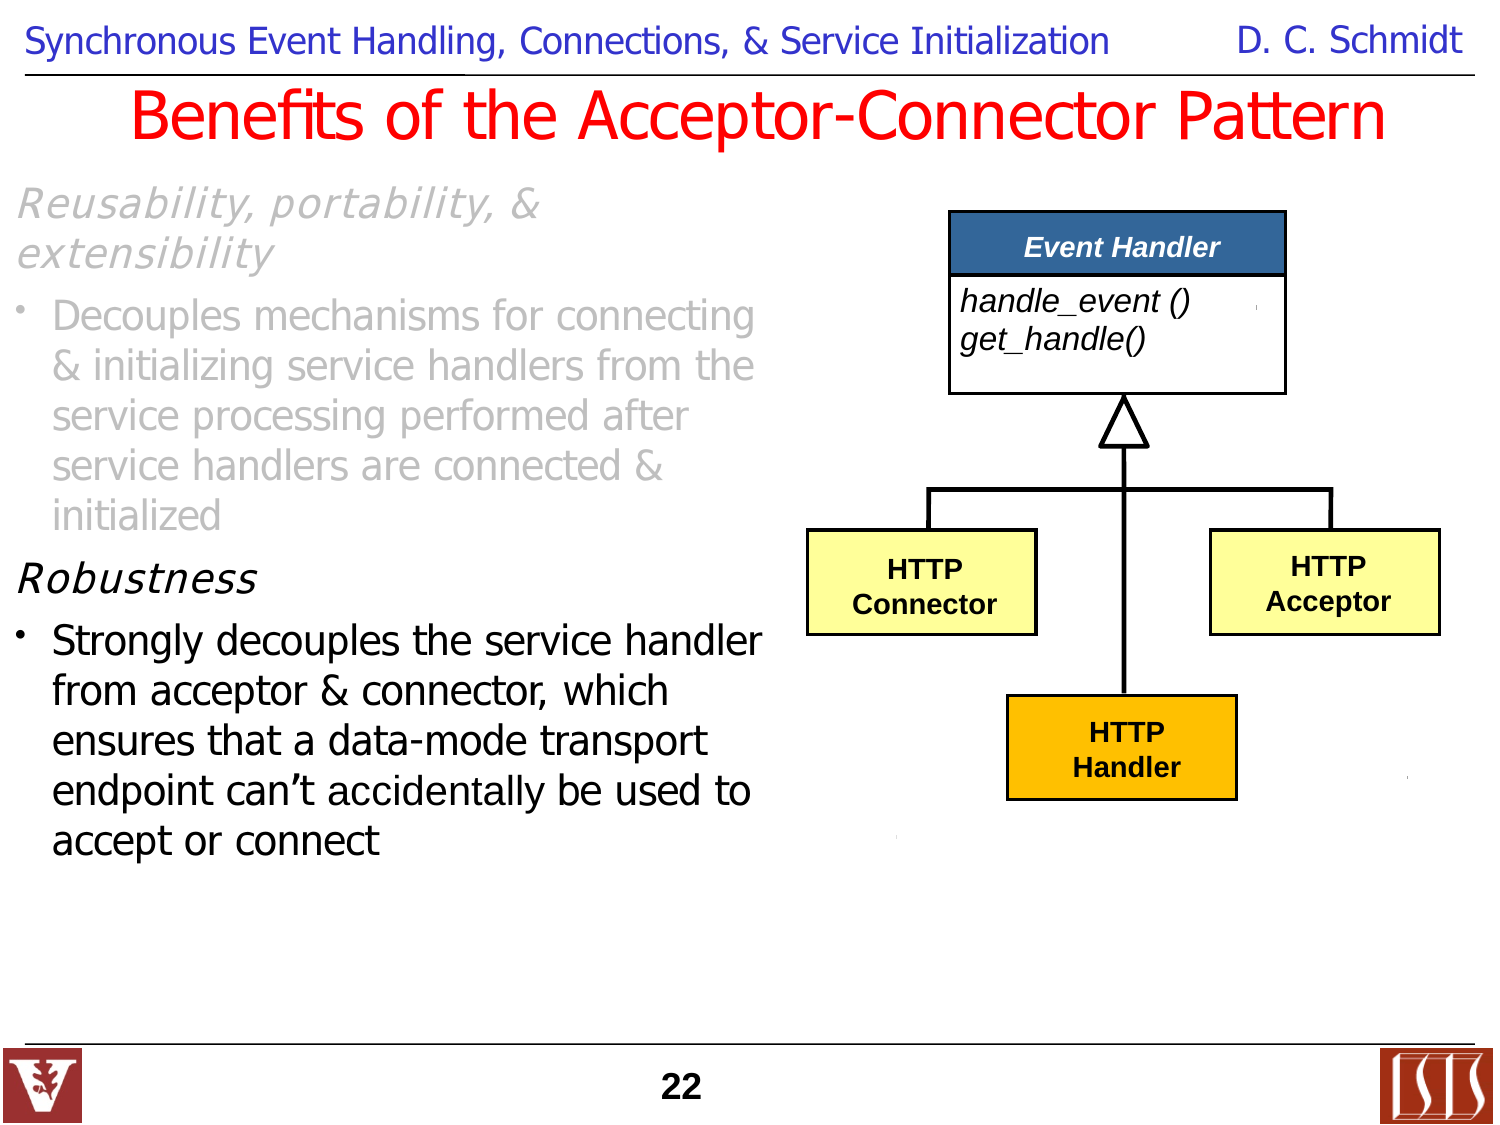

# Benefits of the Acceptor-Connector Pattern
Reusability, portability, & extensibility
Decouples mechanisms for connecting & initializing service handlers from the service processing performed after service handlers are connected & initialized
Robustness
Strongly decouples the service handler from acceptor & connector, which ensures that a data-mode transport endpoint can’t accidentally be used to accept or connect

Event Handler

handle_event ()
get_handle()

HTTP
Acceptor

HTTP
Connector

HTTP
Handler